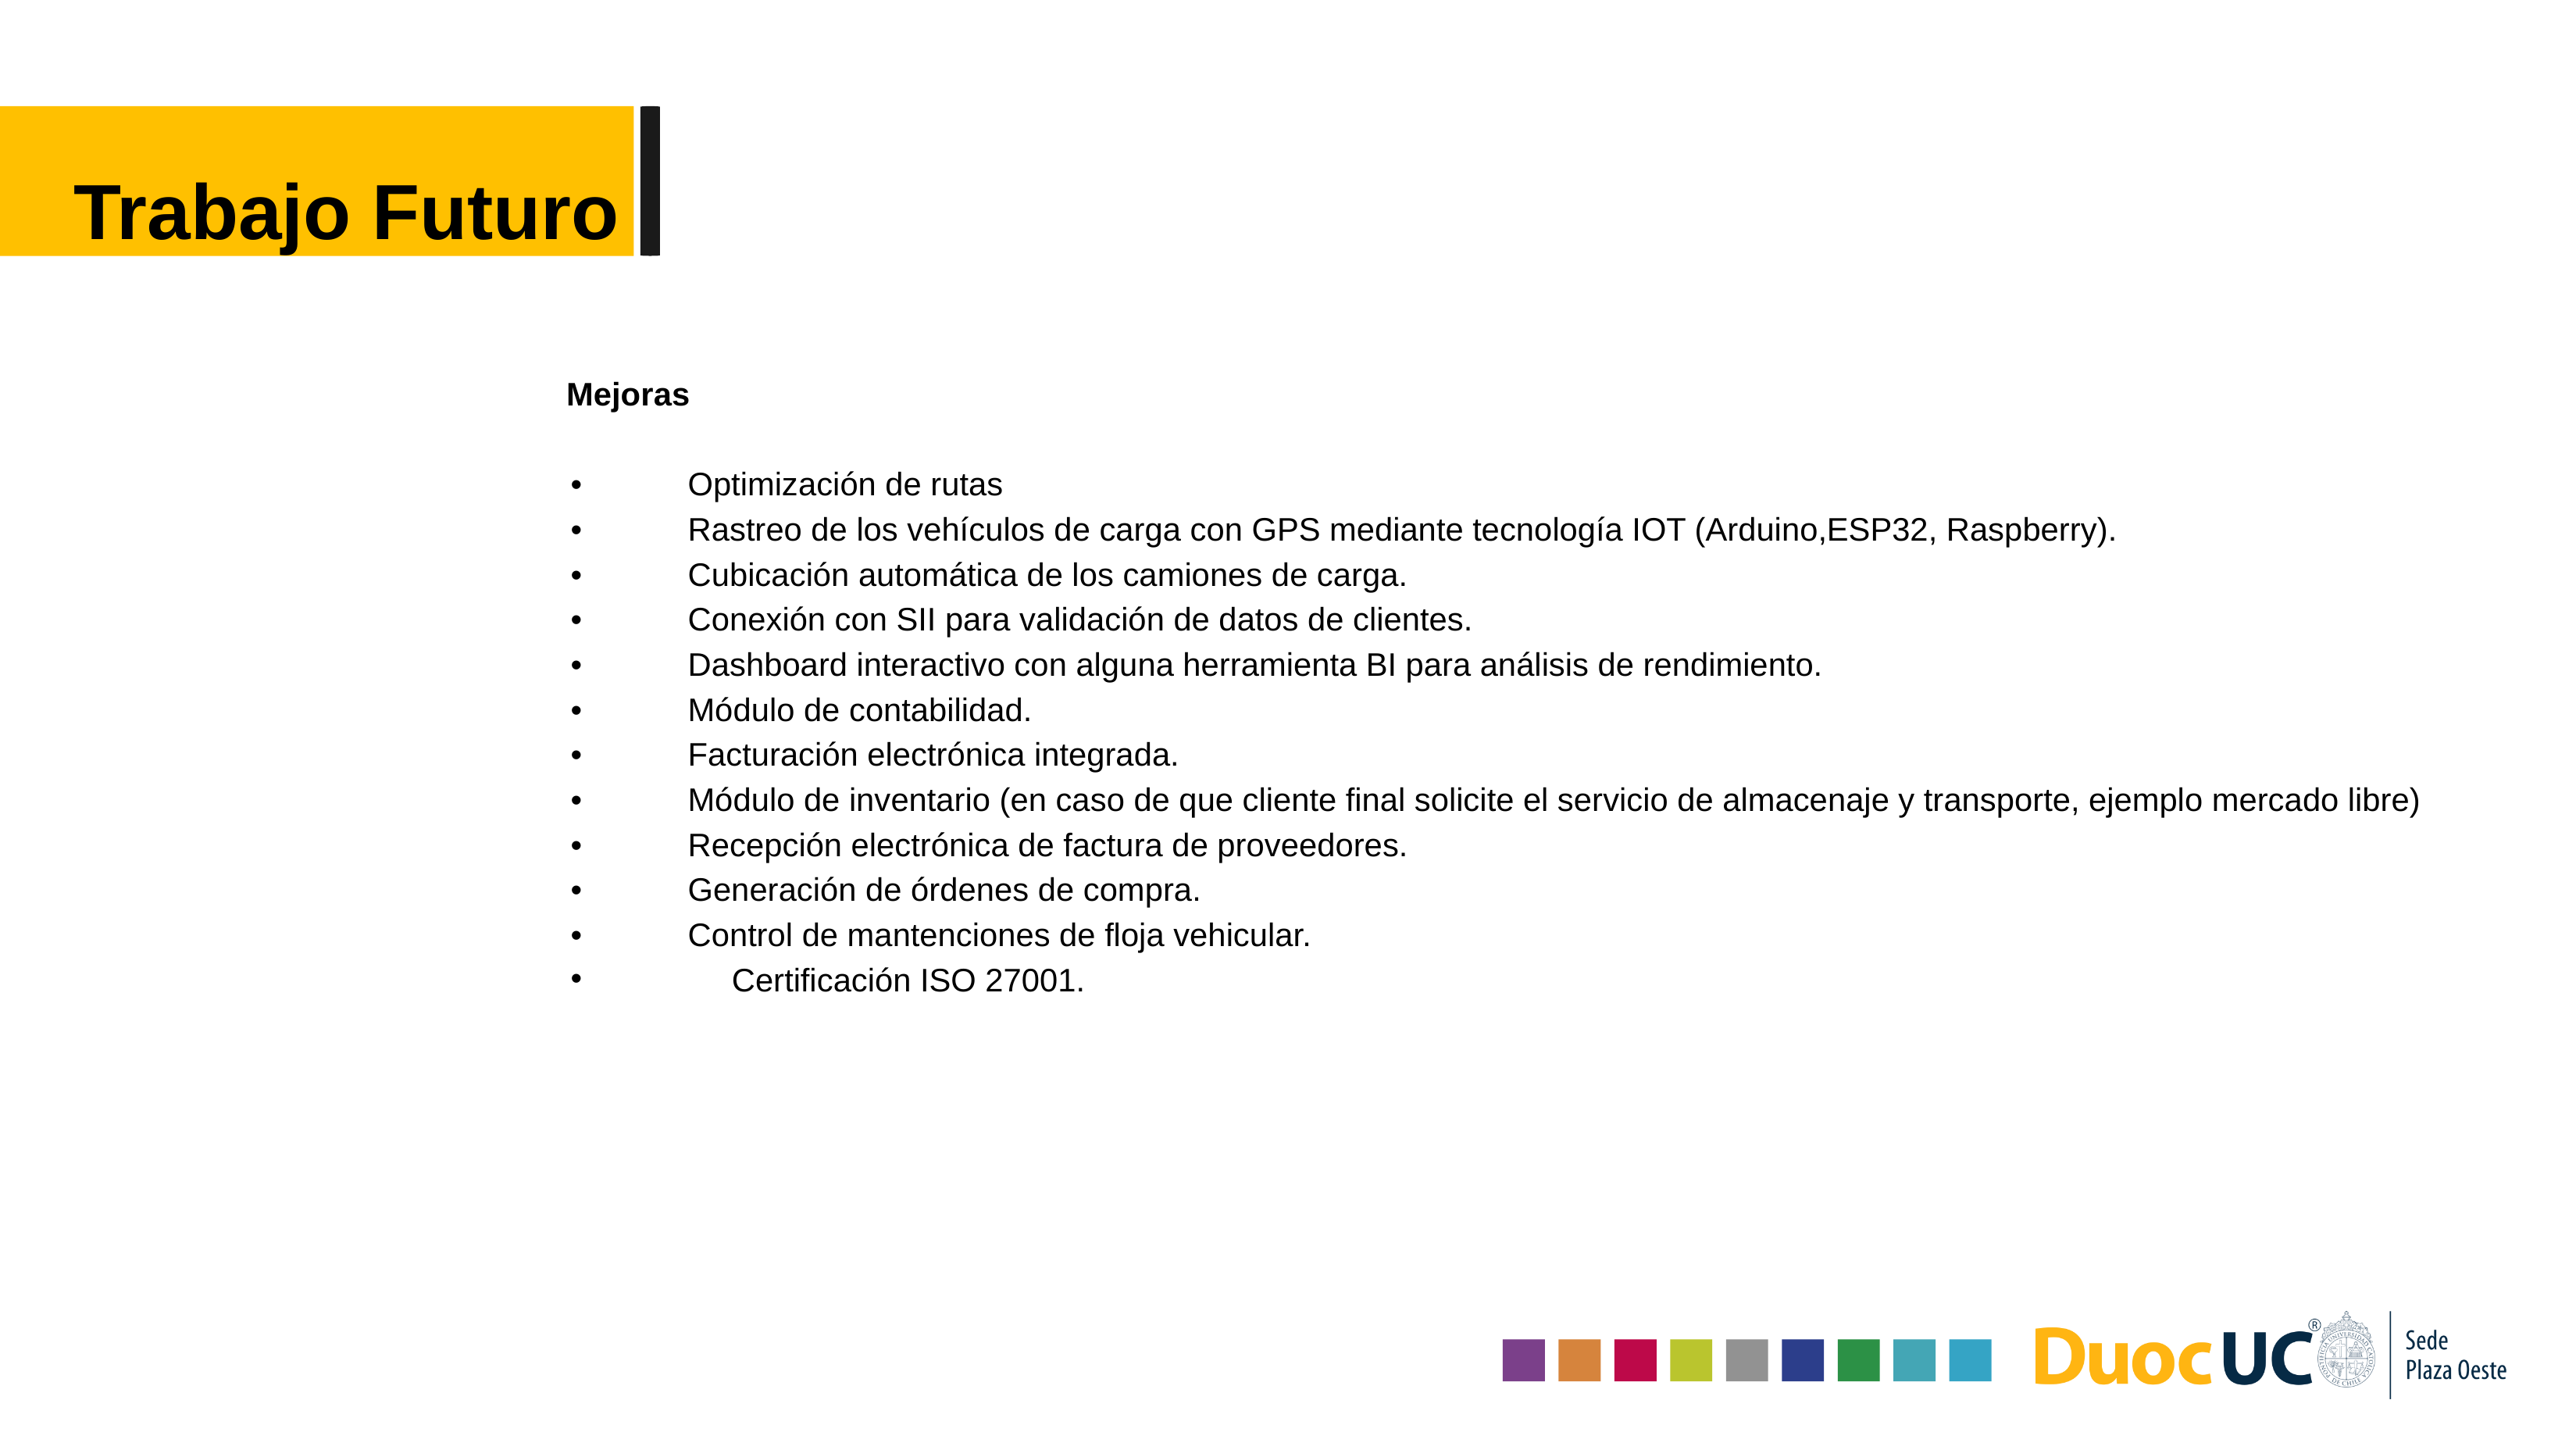

Trabajo Futuro
Mejoras

•	Optimización de rutas
•	Rastreo de los vehículos de carga con GPS mediante tecnología IOT (Arduino,ESP32, Raspberry).
•	Cubicación automática de los camiones de carga.
•	Conexión con SII para validación de datos de clientes.
•	Dashboard interactivo con alguna herramienta BI para análisis de rendimiento.
•	Módulo de contabilidad.
•	Facturación electrónica integrada.
•	Módulo de inventario (en caso de que cliente final solicite el servicio de almacenaje y transporte, ejemplo mercado libre)
•	Recepción electrónica de factura de proveedores.
•	Generación de órdenes de compra.
•	Control de mantenciones de floja vehicular.
	Certificación ISO 27001.